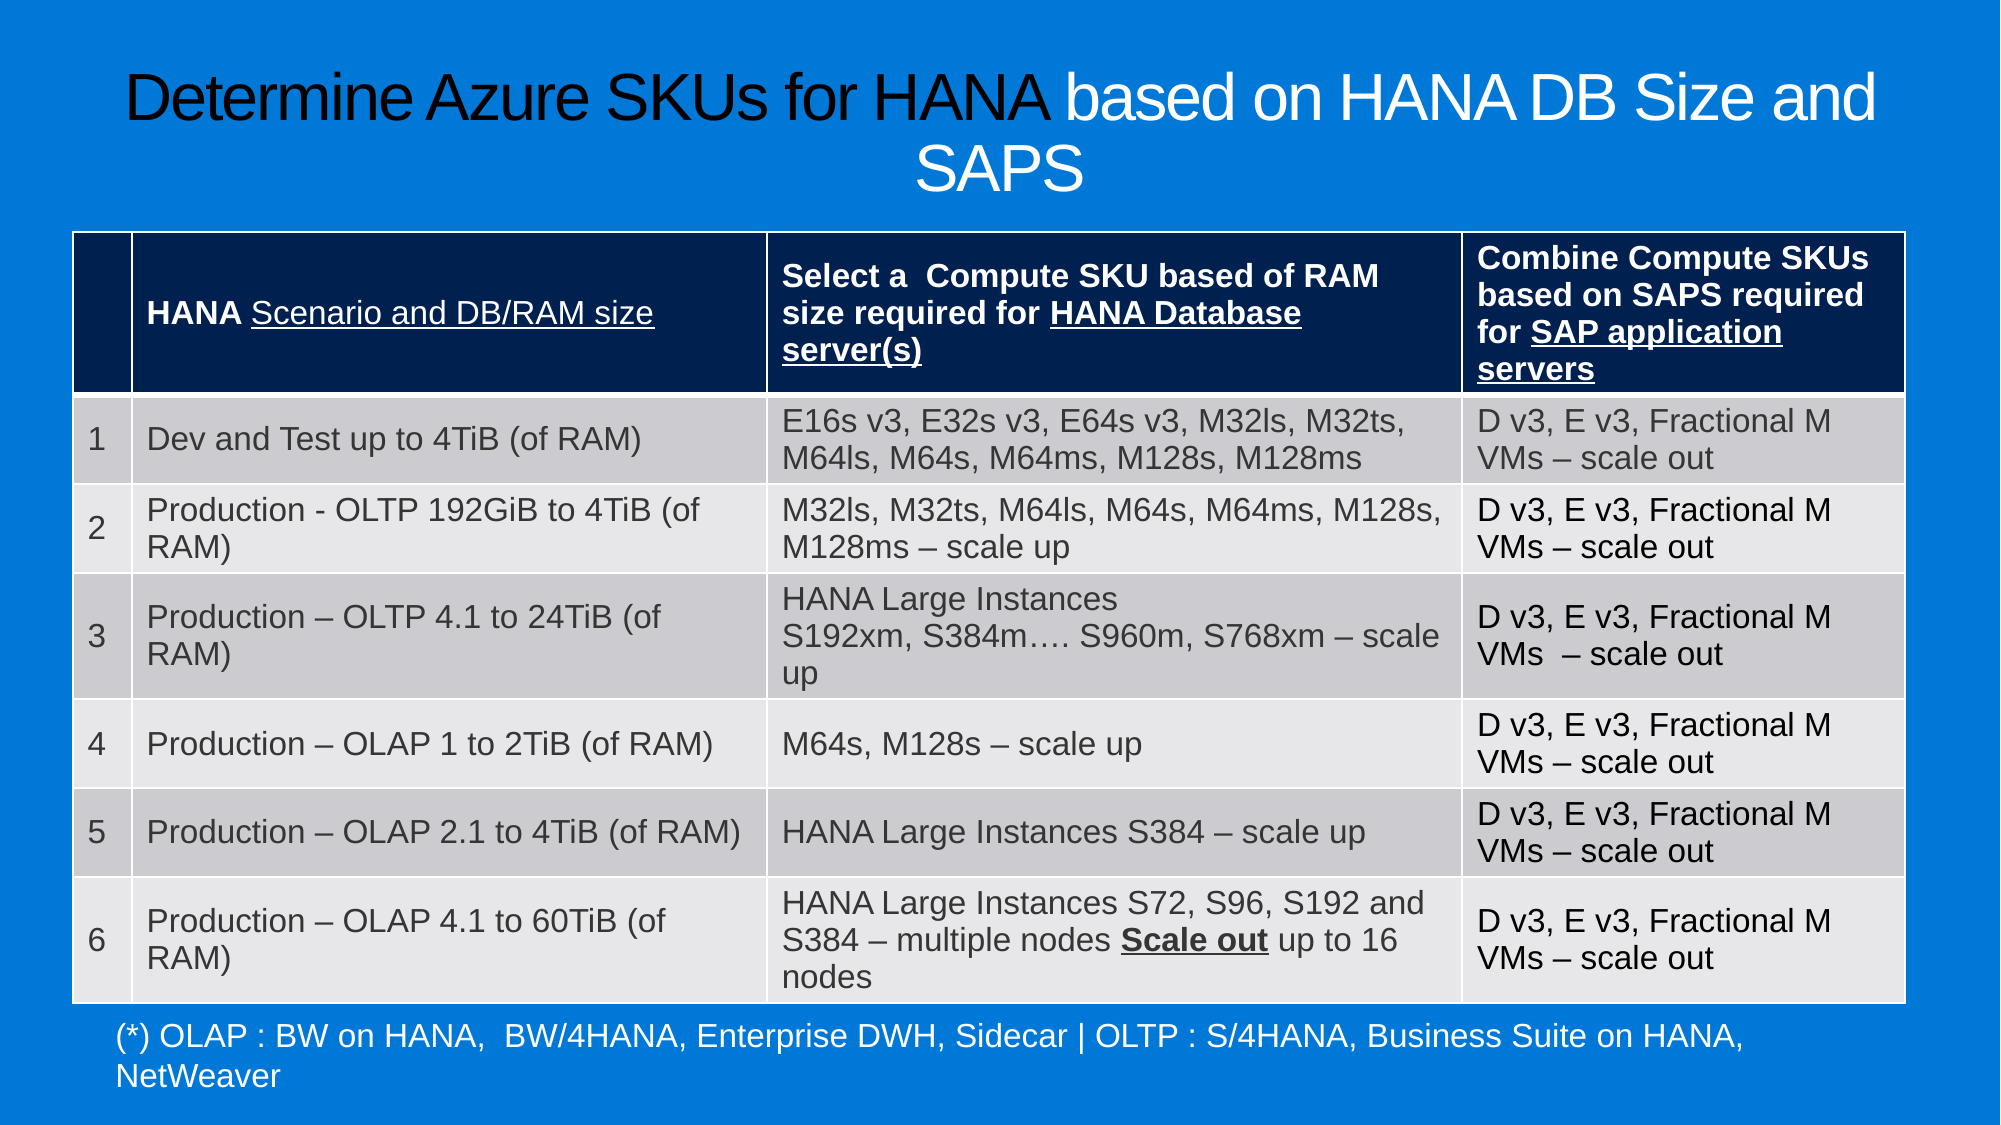

# Determine Azure SKUs for HANA based on HANA DB Size and SAPS
|  | HANA Scenario and DB/RAM size | Select a Compute SKU based of RAM size required for HANA Database server(s) | Combine Compute SKUs based on SAPS required for SAP application servers |
| --- | --- | --- | --- |
| 1 | Dev and Test up to 4TiB (of RAM) | E16s v3, E32s v3, E64s v3, M32ls, M32ts, M64ls, M64s, M64ms, M128s, M128ms | D v3, E v3, Fractional M VMs – scale out |
| 2 | Production - OLTP 192GiB to 4TiB (of RAM) | M32ls, M32ts, M64ls, M64s, M64ms, M128s, M128ms – scale up | D v3, E v3, Fractional M VMs – scale out |
| 3 | Production – OLTP 4.1 to 24TiB (of RAM) | HANA Large Instances S192xm, S384m…. S960m, S768xm – scale up | D v3, E v3, Fractional M VMs – scale out |
| 4 | Production – OLAP 1 to 2TiB (of RAM) | M64s, M128s – scale up | D v3, E v3, Fractional M VMs – scale out |
| 5 | Production – OLAP 2.1 to 4TiB (of RAM) | HANA Large Instances S384 – scale up | D v3, E v3, Fractional M VMs – scale out |
| 6 | Production – OLAP 4.1 to 60TiB (of RAM) | HANA Large Instances S72, S96, S192 and S384 – multiple nodes Scale out up to 16 nodes | D v3, E v3, Fractional M VMs – scale out |
(*) OLAP : BW on HANA,  BW/4HANA, Enterprise DWH, Sidecar | OLTP : S/4HANA, Business Suite on HANA, NetWeaver